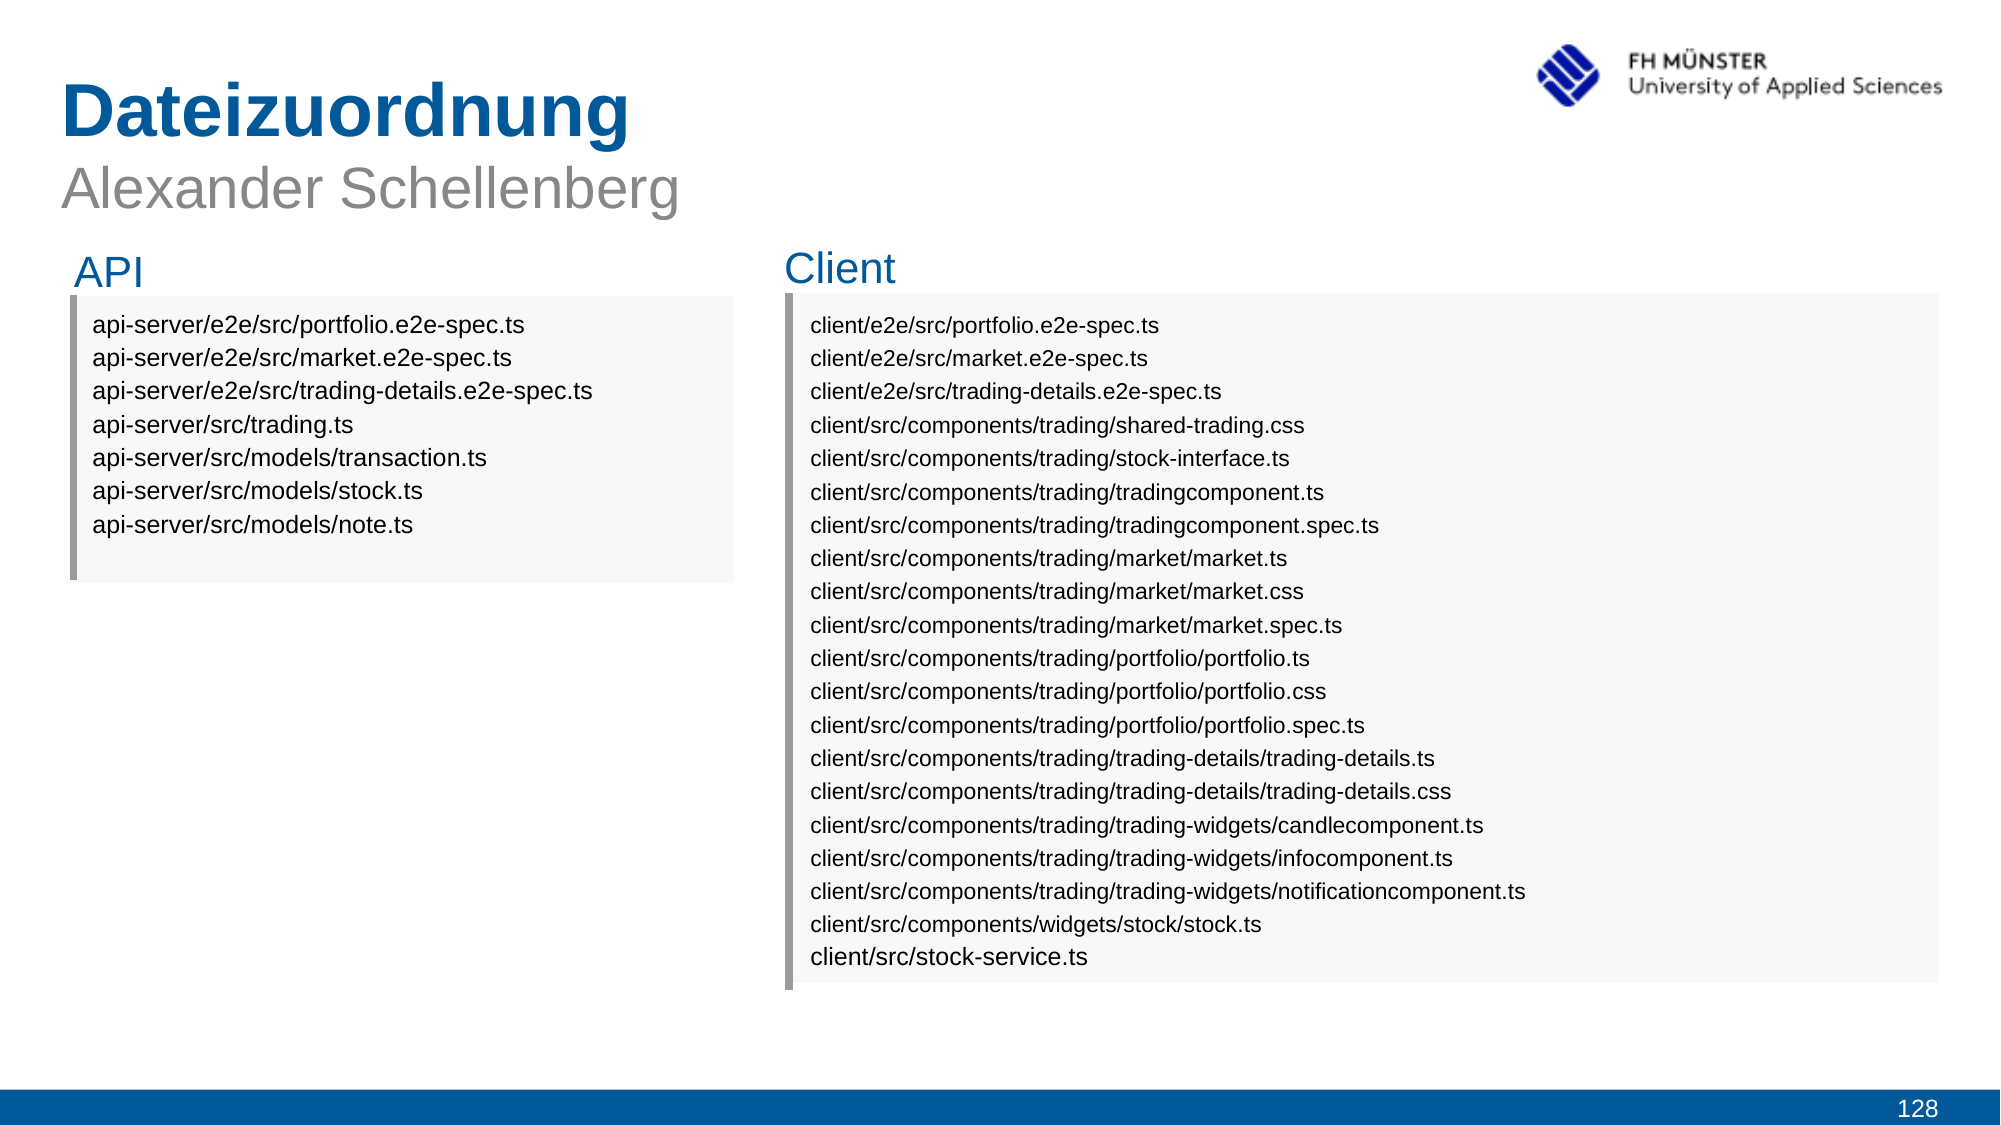

# Dateizuordnung
Alexander Schellenberg
Client
API
client/e2e/src/portfolio.e2e-spec.ts
client/e2e/src/market.e2e-spec.ts
client/e2e/src/trading-details.e2e-spec.ts
client/src/components/trading/shared-trading.css
client/src/components/trading/stock-interface.ts
client/src/components/trading/tradingcomponent.ts
client/src/components/trading/tradingcomponent.spec.ts
client/src/components/trading/market/market.ts
client/src/components/trading/market/market.css
client/src/components/trading/market/market.spec.ts
client/src/components/trading/portfolio/portfolio.ts
client/src/components/trading/portfolio/portfolio.css
client/src/components/trading/portfolio/portfolio.spec.ts
client/src/components/trading/trading-details/trading-details.ts
client/src/components/trading/trading-details/trading-details.css
client/src/components/trading/trading-widgets/candlecomponent.ts
client/src/components/trading/trading-widgets/infocomponent.ts
client/src/components/trading/trading-widgets/notificationcomponent.ts
client/src/components/widgets/stock/stock.ts
client/src/stock-service.ts

api-server/e2e/src/portfolio.e2e-spec.ts
api-server/e2e/src/market.e2e-spec.ts
api-server/e2e/src/trading-details.e2e-spec.ts
api-server/src/trading.ts
api-server/src/models/transaction.ts
api-server/src/models/stock.ts
api-server/src/models/note.ts